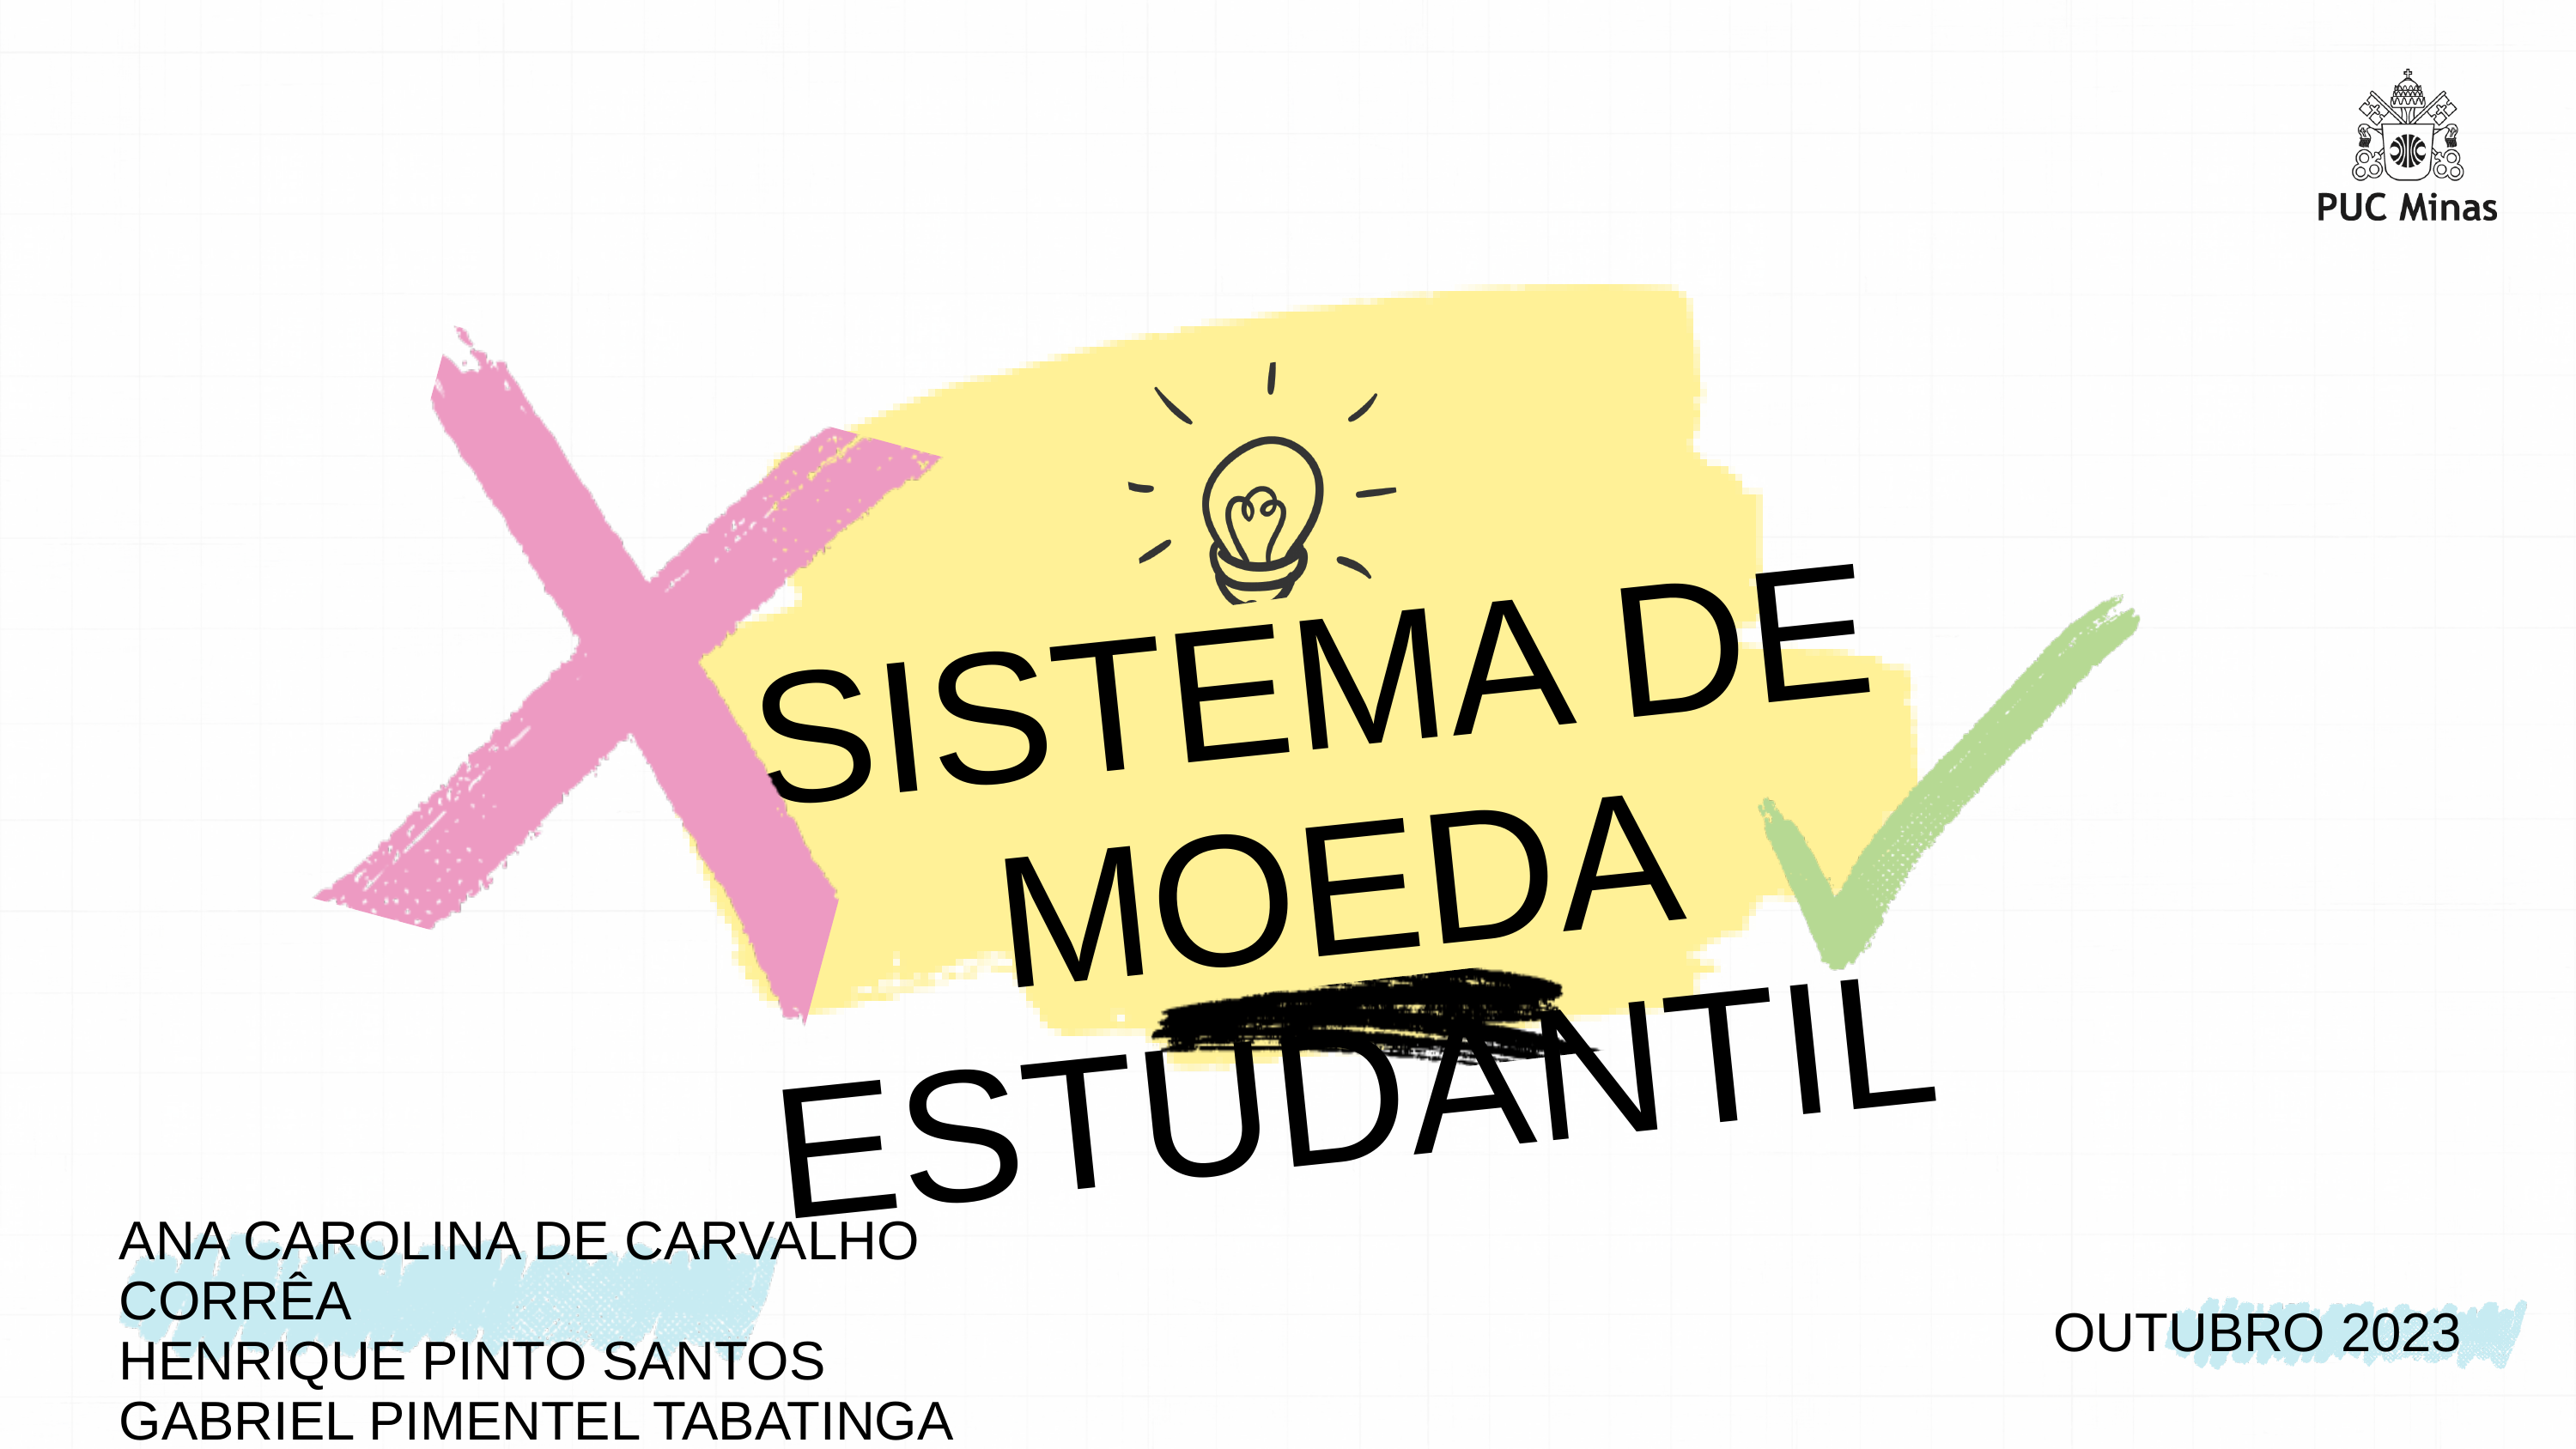

SISTEMA DE MOEDA ESTUDANTIL

ANA CAROLINA DE CARVALHO CORRÊA
HENRIQUE PINTO SANTOS
GABRIEL PIMENTEL TABATINGA

OUTUBRO 2023